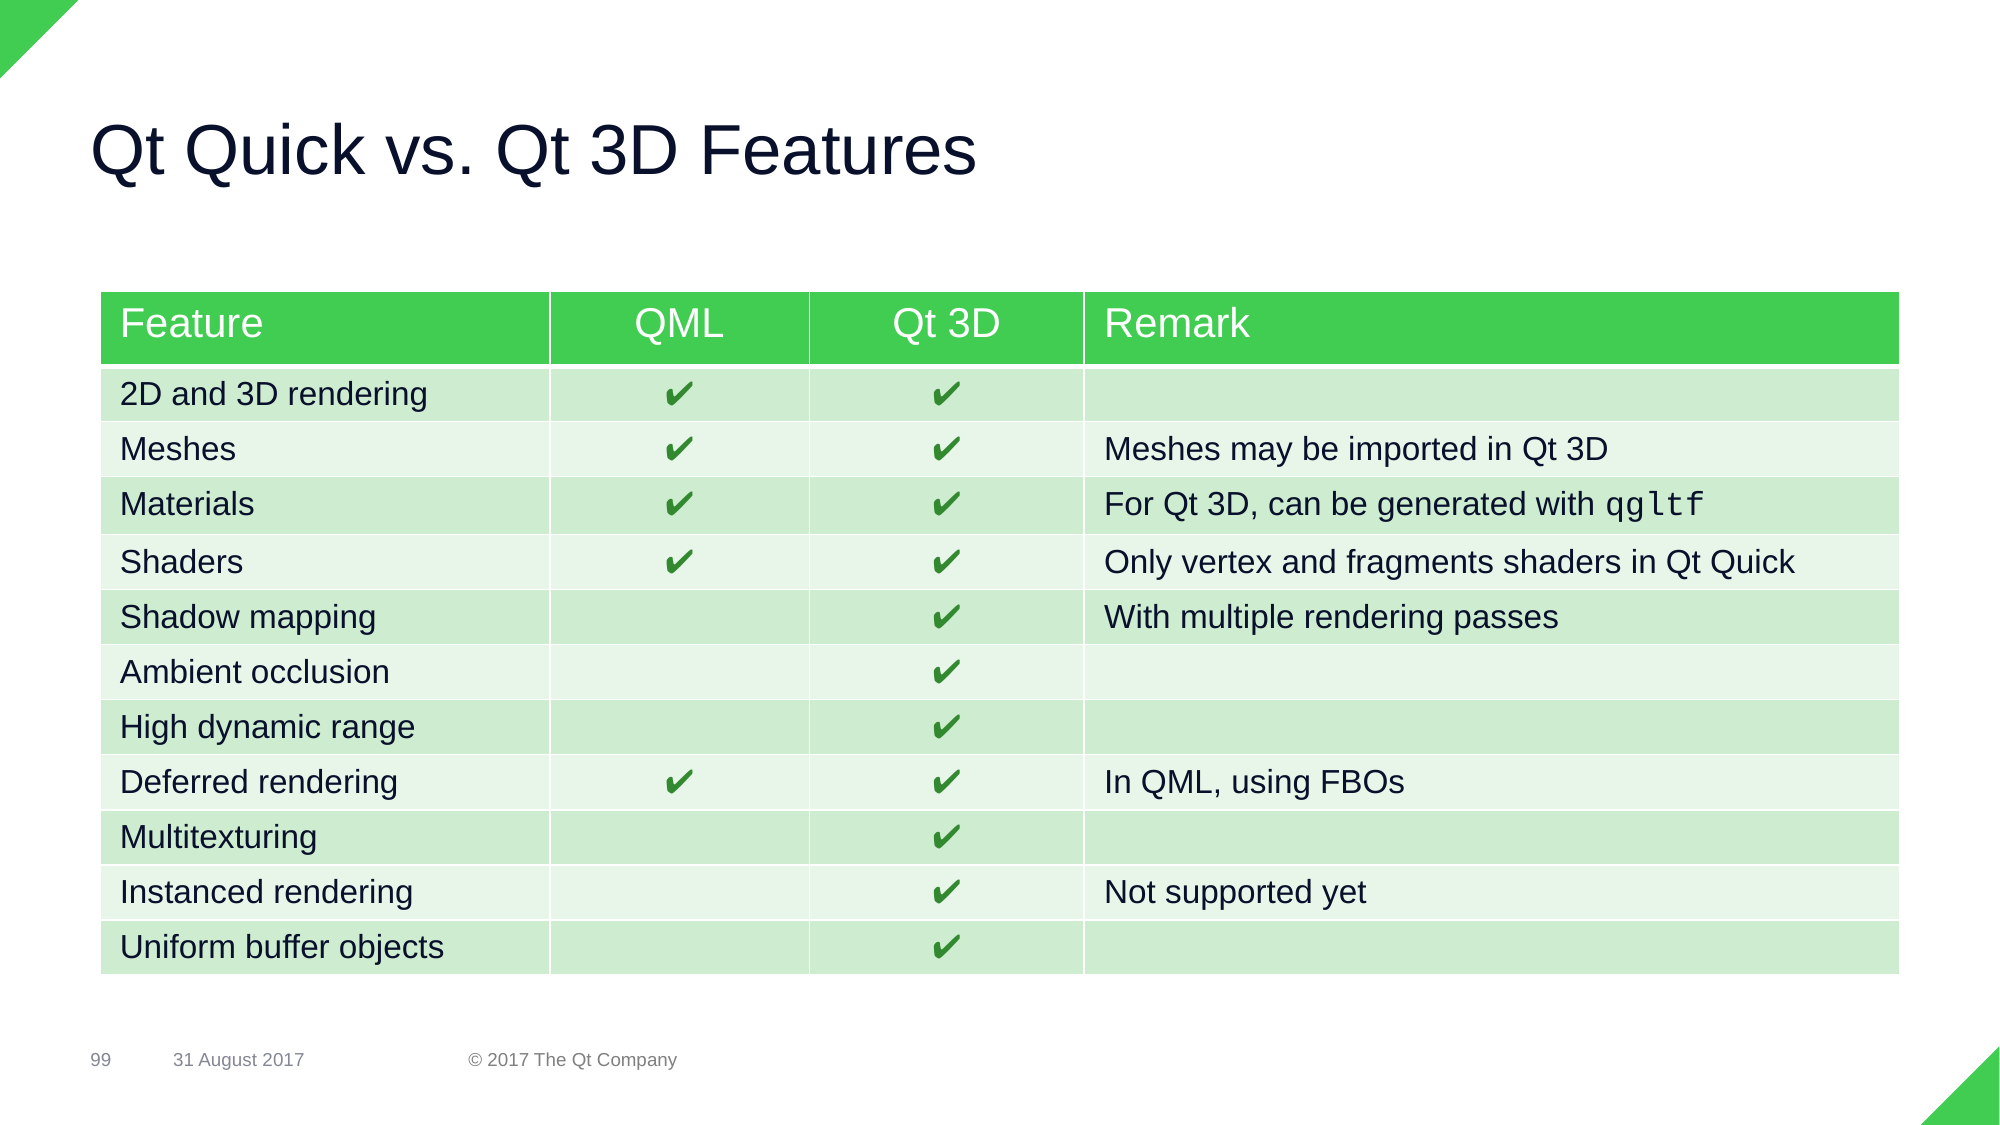

# Qt Quick vs. Qt 3D Features
| Feature | QML | Qt 3D | Remark |
| --- | --- | --- | --- |
| 2D and 3D rendering | ✔ | ✔ |  |
| Meshes | ✔ | ✔ | Meshes may be imported in Qt 3D |
| Materials | ✔ | ✔ | For Qt 3D, can be generated with qgltf |
| Shaders | ✔ | ✔ | Only vertex and fragments shaders in Qt Quick |
| Shadow mapping |  | ✔ | With multiple rendering passes |
| Ambient occlusion |  | ✔ |  |
| High dynamic range |  | ✔ |  |
| Deferred rendering | ✔ | ✔ | In QML, using FBOs |
| Multitexturing |  | ✔ |  |
| Instanced rendering |  | ✔ | Not supported yet |
| Uniform buffer objects |  | ✔ |  |
99
31 August 2017
© 2017 The Qt Company